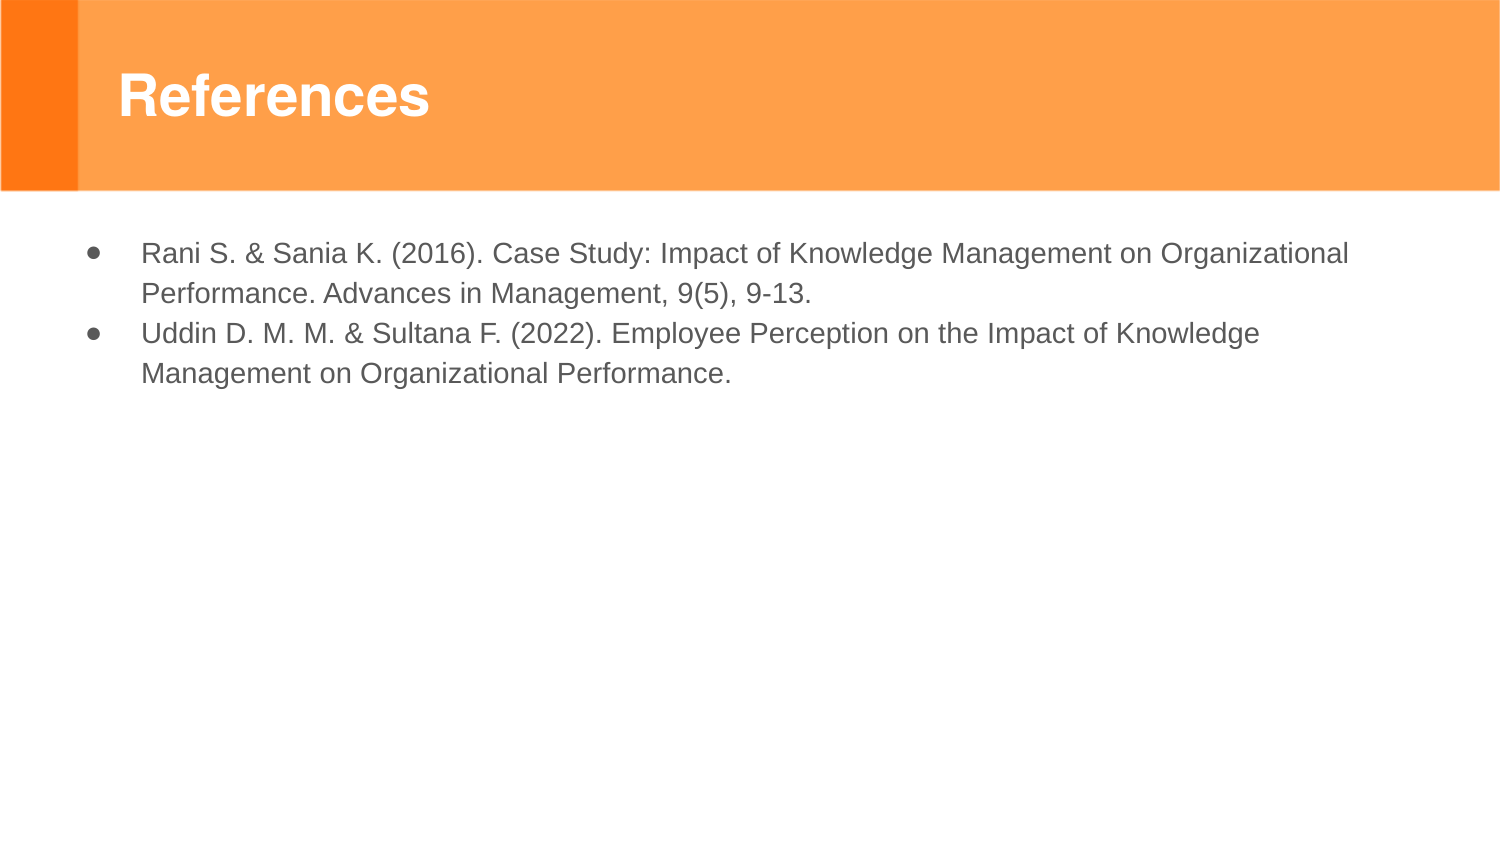

# References
Rani S. & Sania K. (2016). Case Study: Impact of Knowledge Management on Organizational Performance. Advances in Management, 9(5), 9-13.
Uddin D. M. M. & Sultana F. (2022). Employee Perception on the Impact of Knowledge Management on Organizational Performance.